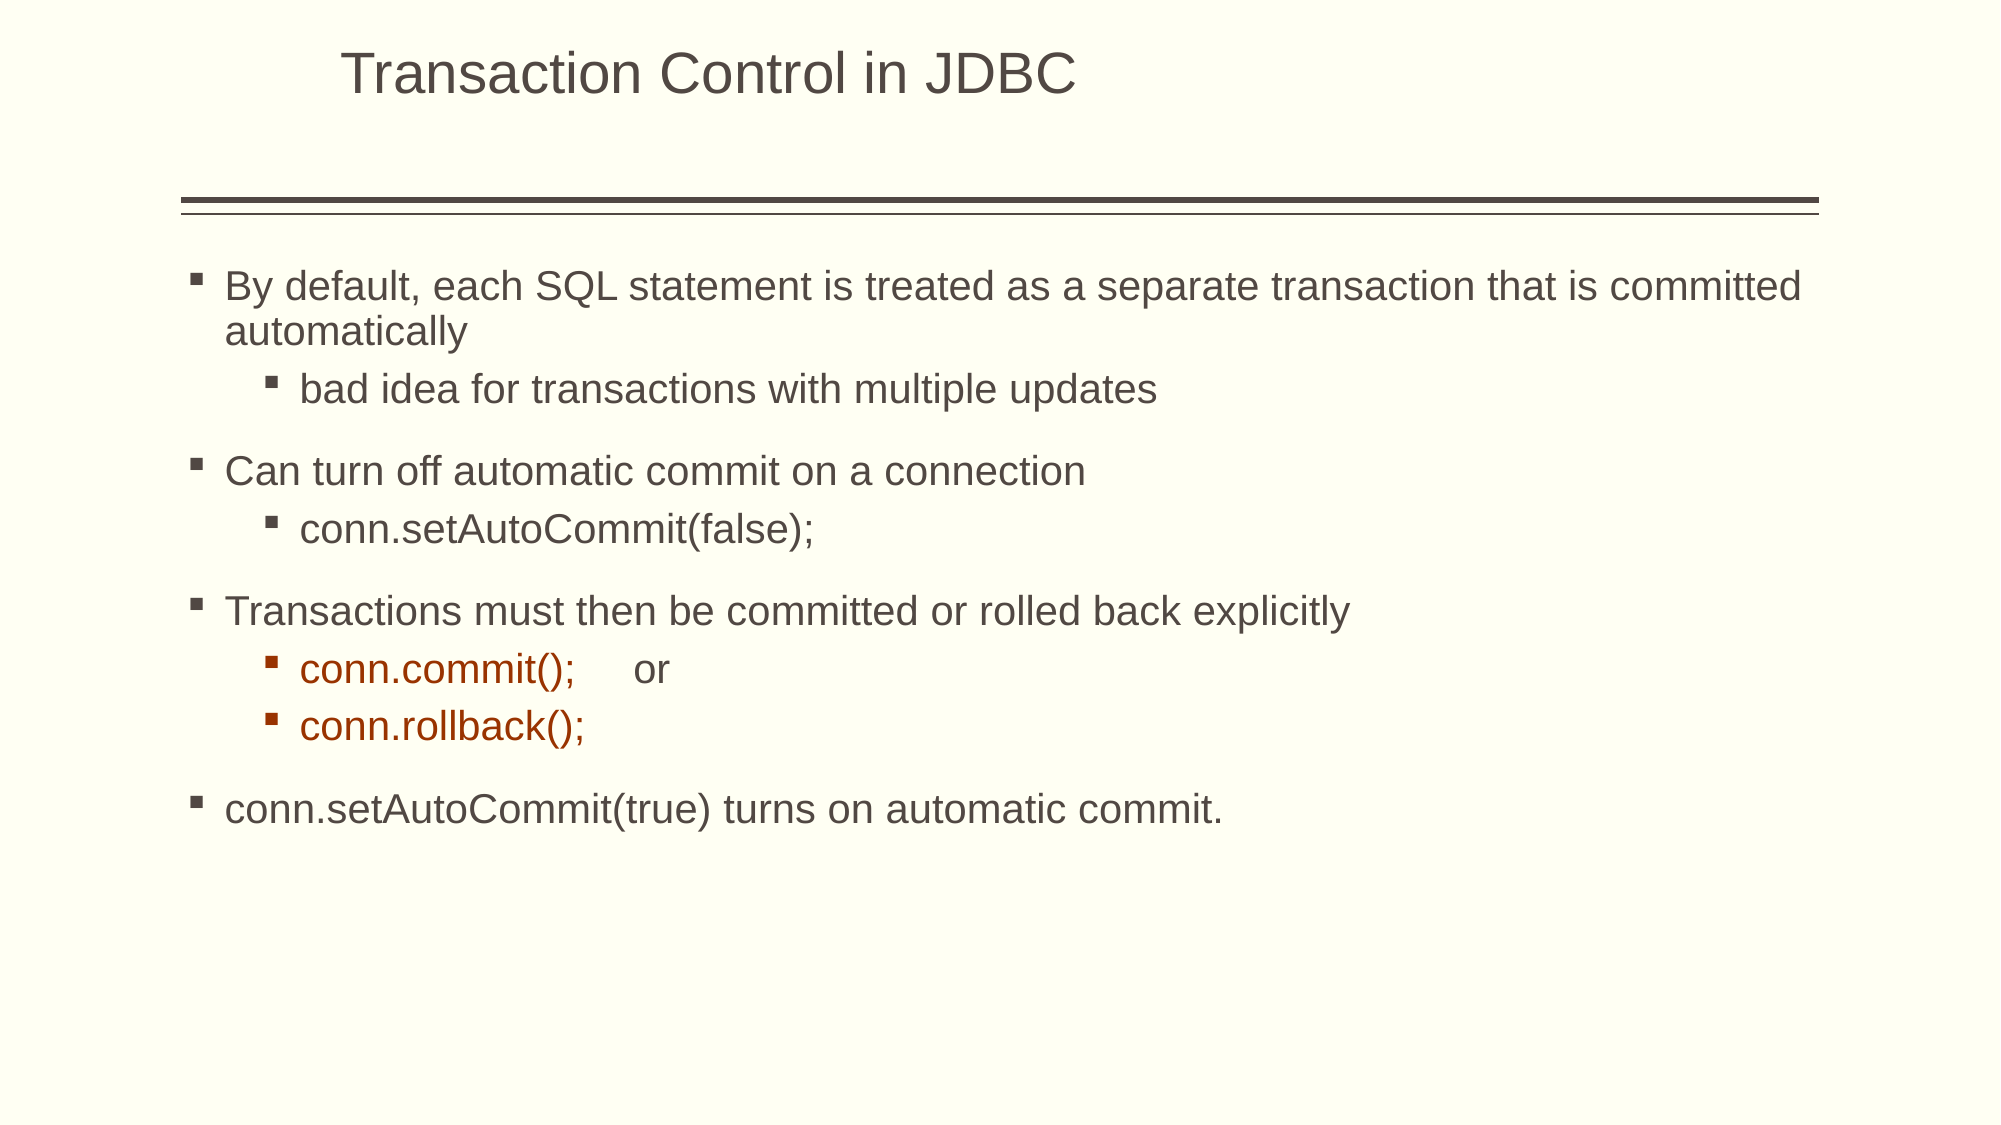

# Transaction Control in JDBC
By default, each SQL statement is treated as a separate transaction that is committed automatically
bad idea for transactions with multiple updates
Can turn off automatic commit on a connection
conn.setAutoCommit(false);
Transactions must then be committed or rolled back explicitly
conn.commit();     or
conn.rollback();
conn.setAutoCommit(true) turns on automatic commit.